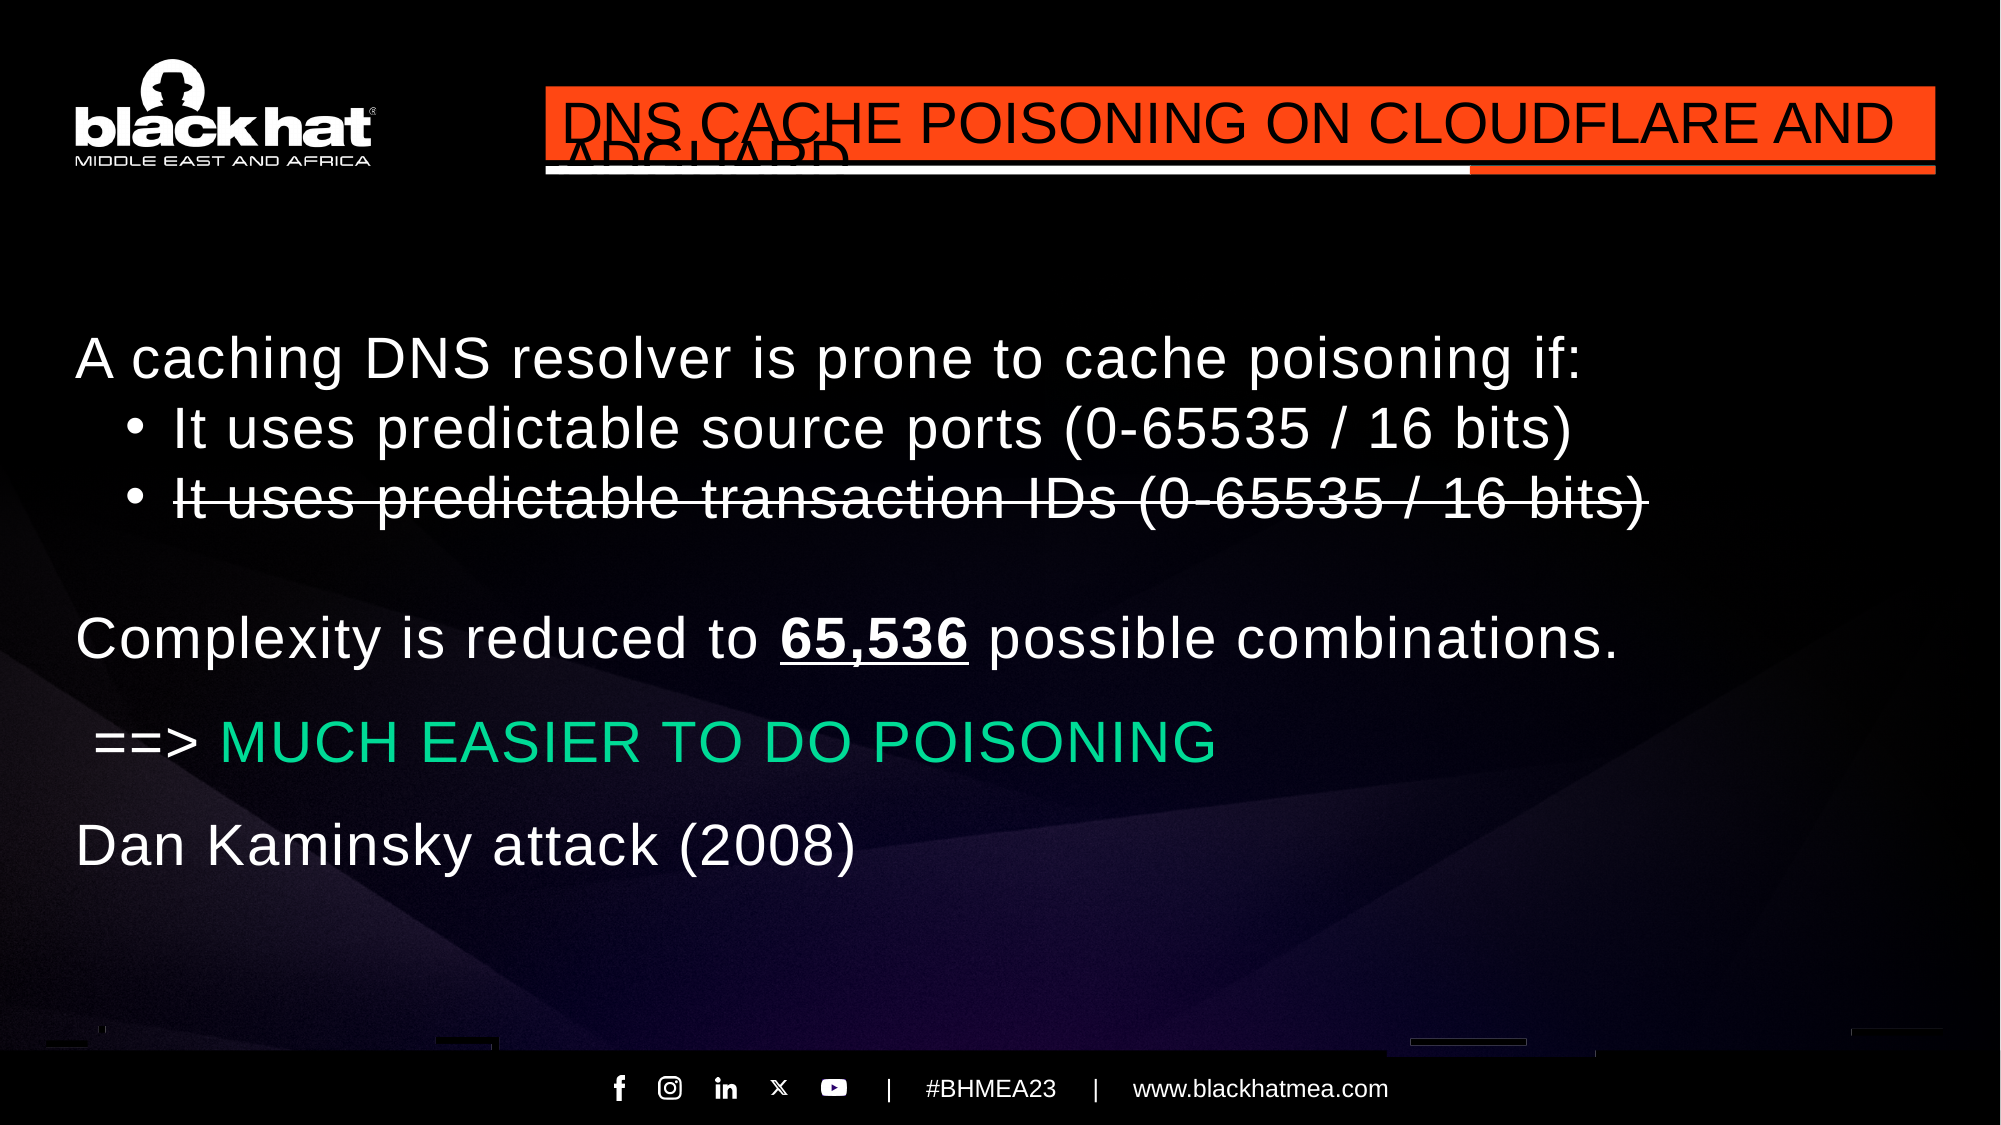

DNS CACHE POISONING ON CLOUDFLARE AND ADGUARD
DNS CACHE POISONING

A caching DNS resolver is prone to cache poisoning if:
It uses predictable source ports (0-65535 / 16 bits)
It uses predictable transaction IDs (0-65535 / 16 bits)

Complexity is reduced to 65,536 possible combinations.

 ==> MUCH EASIER TO DO POISONING

Dan Kaminsky attack (2008)